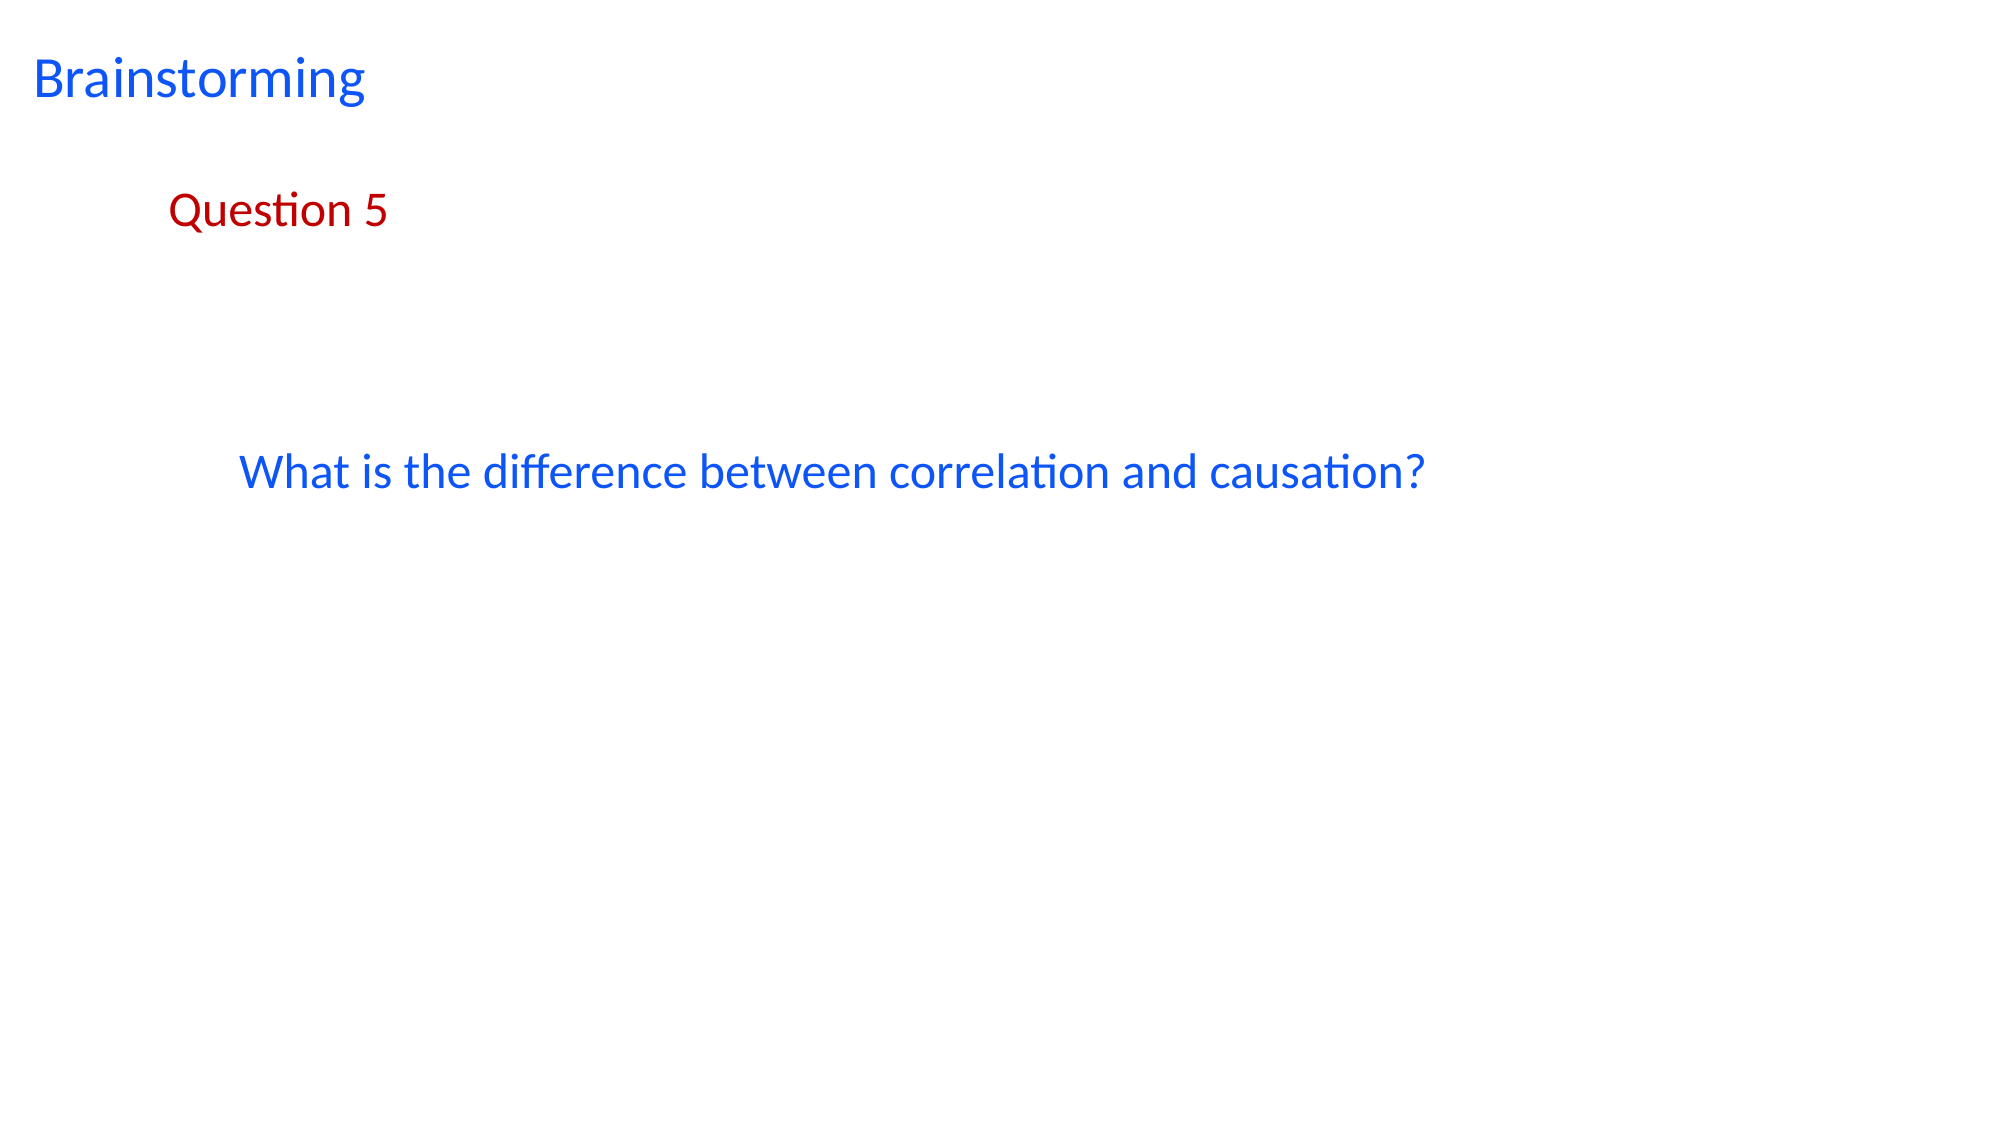

# Brainstorming
Question 5
What is the difference between correlation and causation?